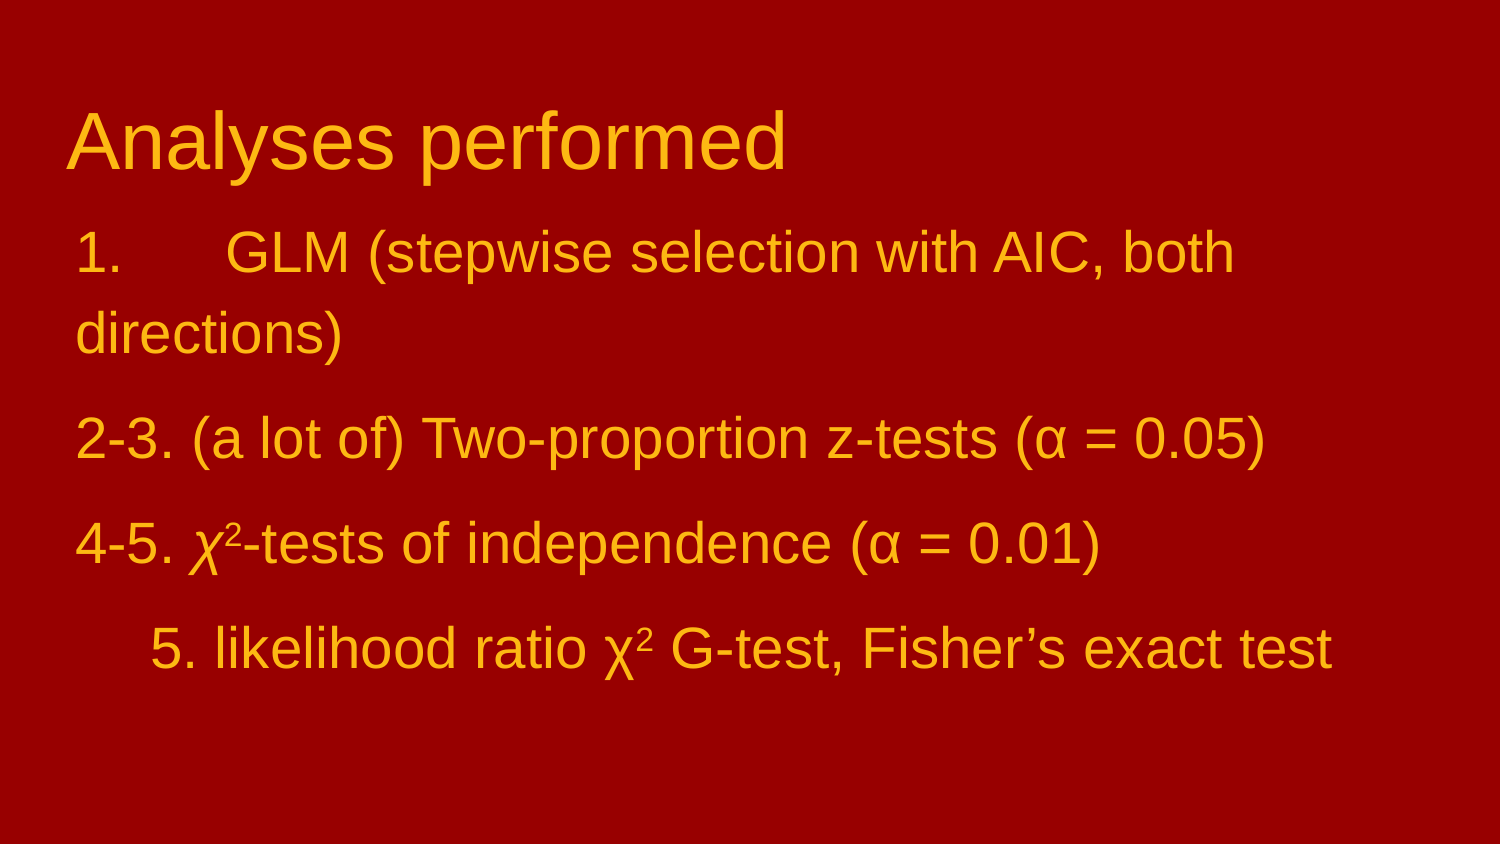

# Analyses performed
1.	GLM (stepwise selection with AIC, both directions)
2-3. (a lot of) Two-proportion z-tests (α = 0.05)
4-5. χ2-tests of independence (α = 0.01)
5. likelihood ratio χ2 G-test, Fisher’s exact test